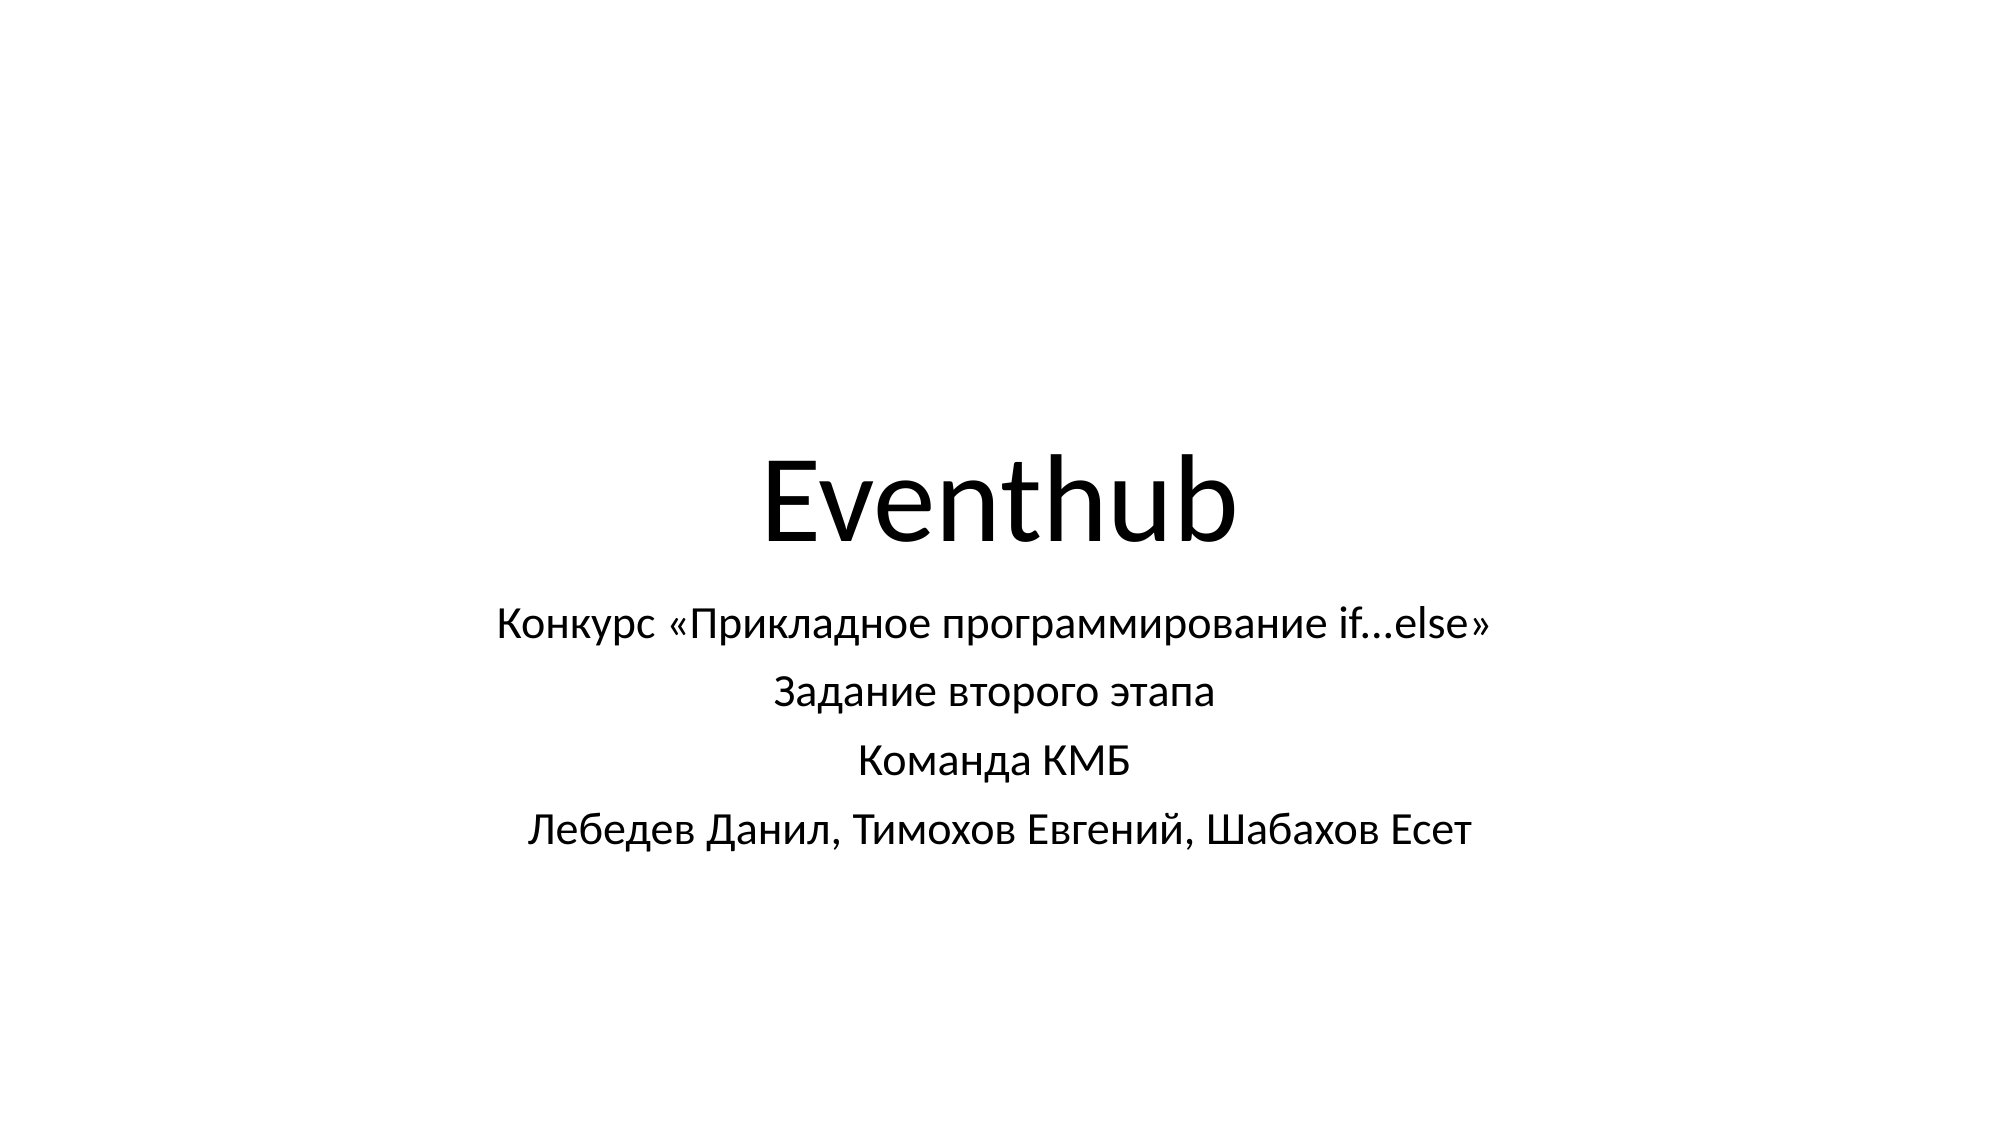

# Eventhub
Конкурс «Прикладное программирование if...else»
Задание второго этапа
Команда КМБ
Лебедев Данил, Тимохов Евгений, Шабахов Есет